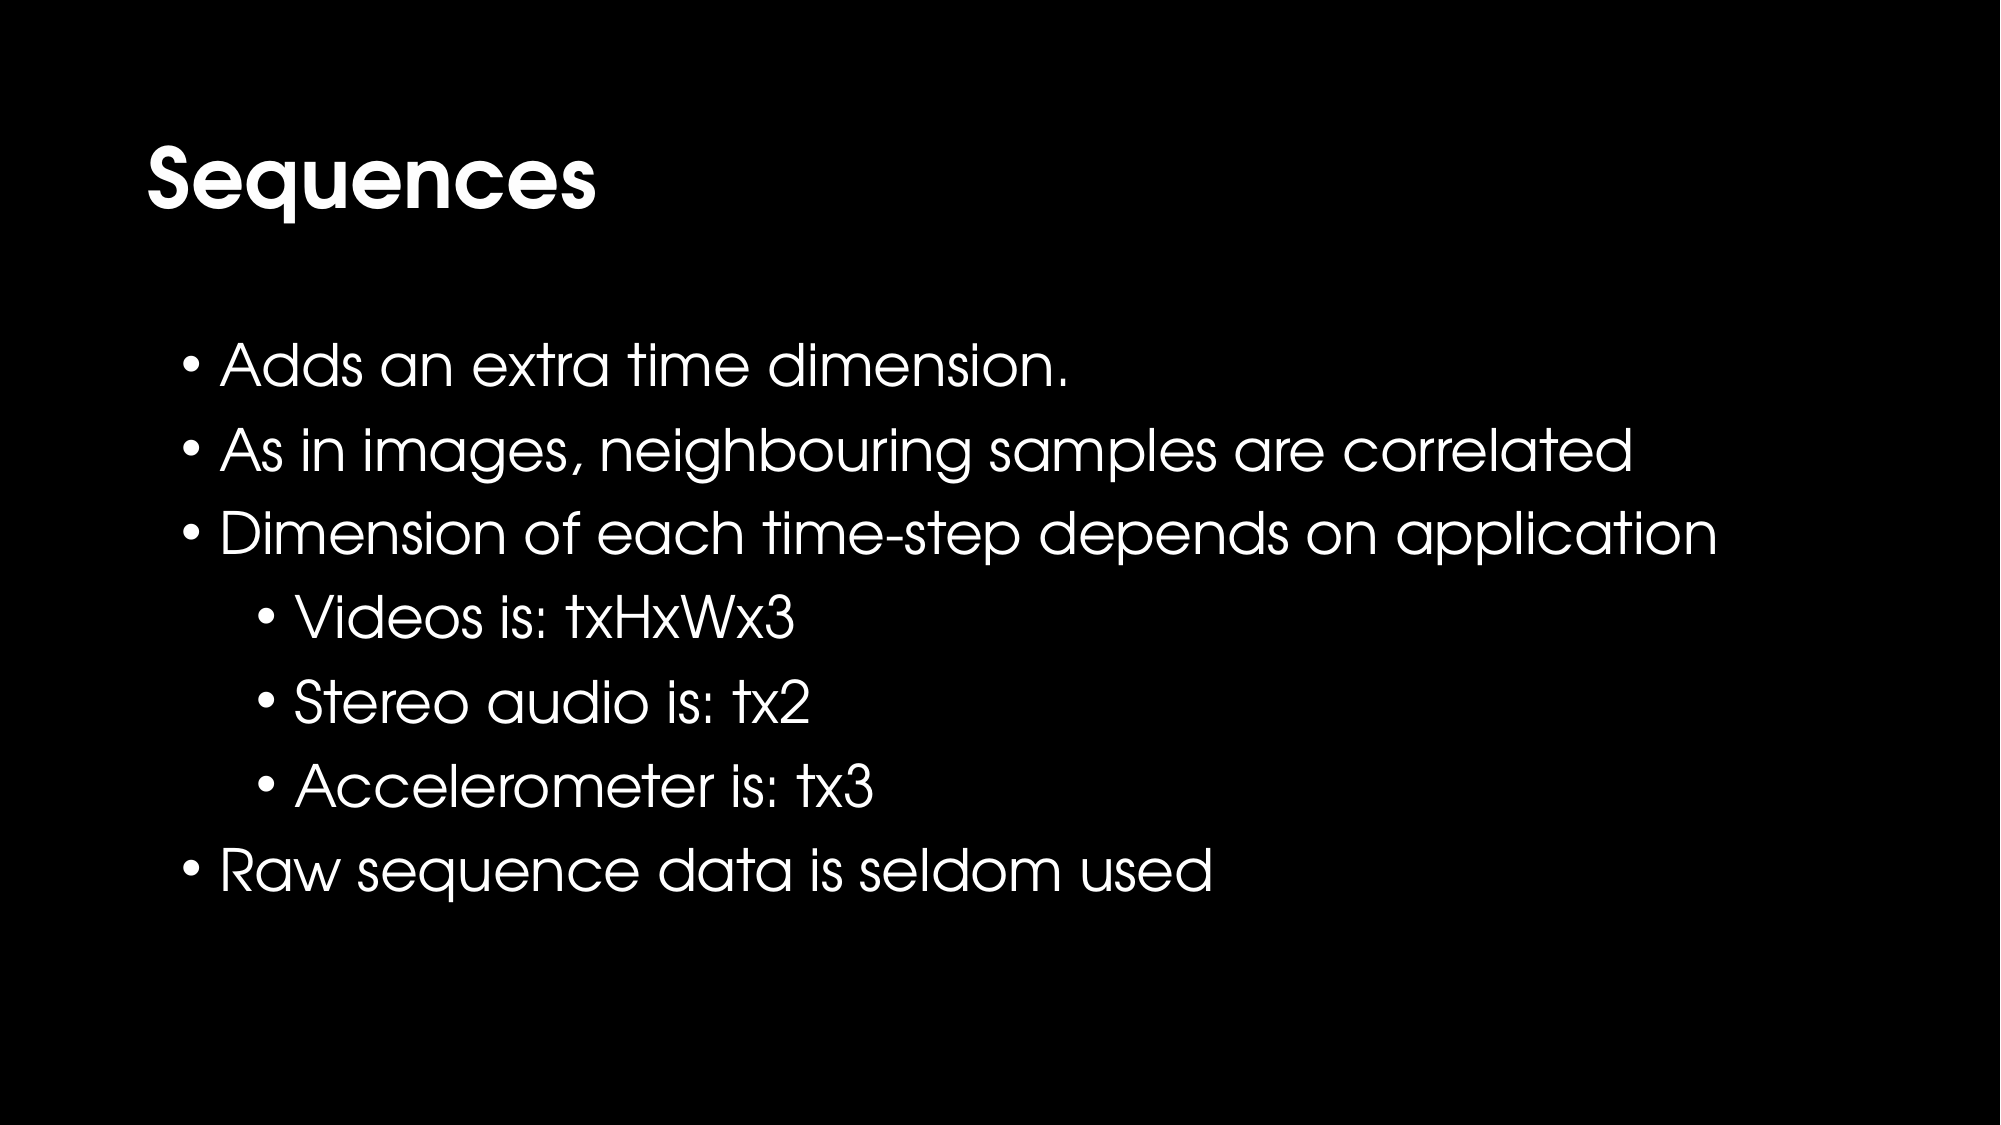

# Sequences
Adds an extra time dimension.
As in images, neighbouring samples are correlated
Dimension of each time-step depends on application
Videos is: txHxWx3
Stereo audio is: tx2
Accelerometer is: tx3
Raw sequence data is seldom used